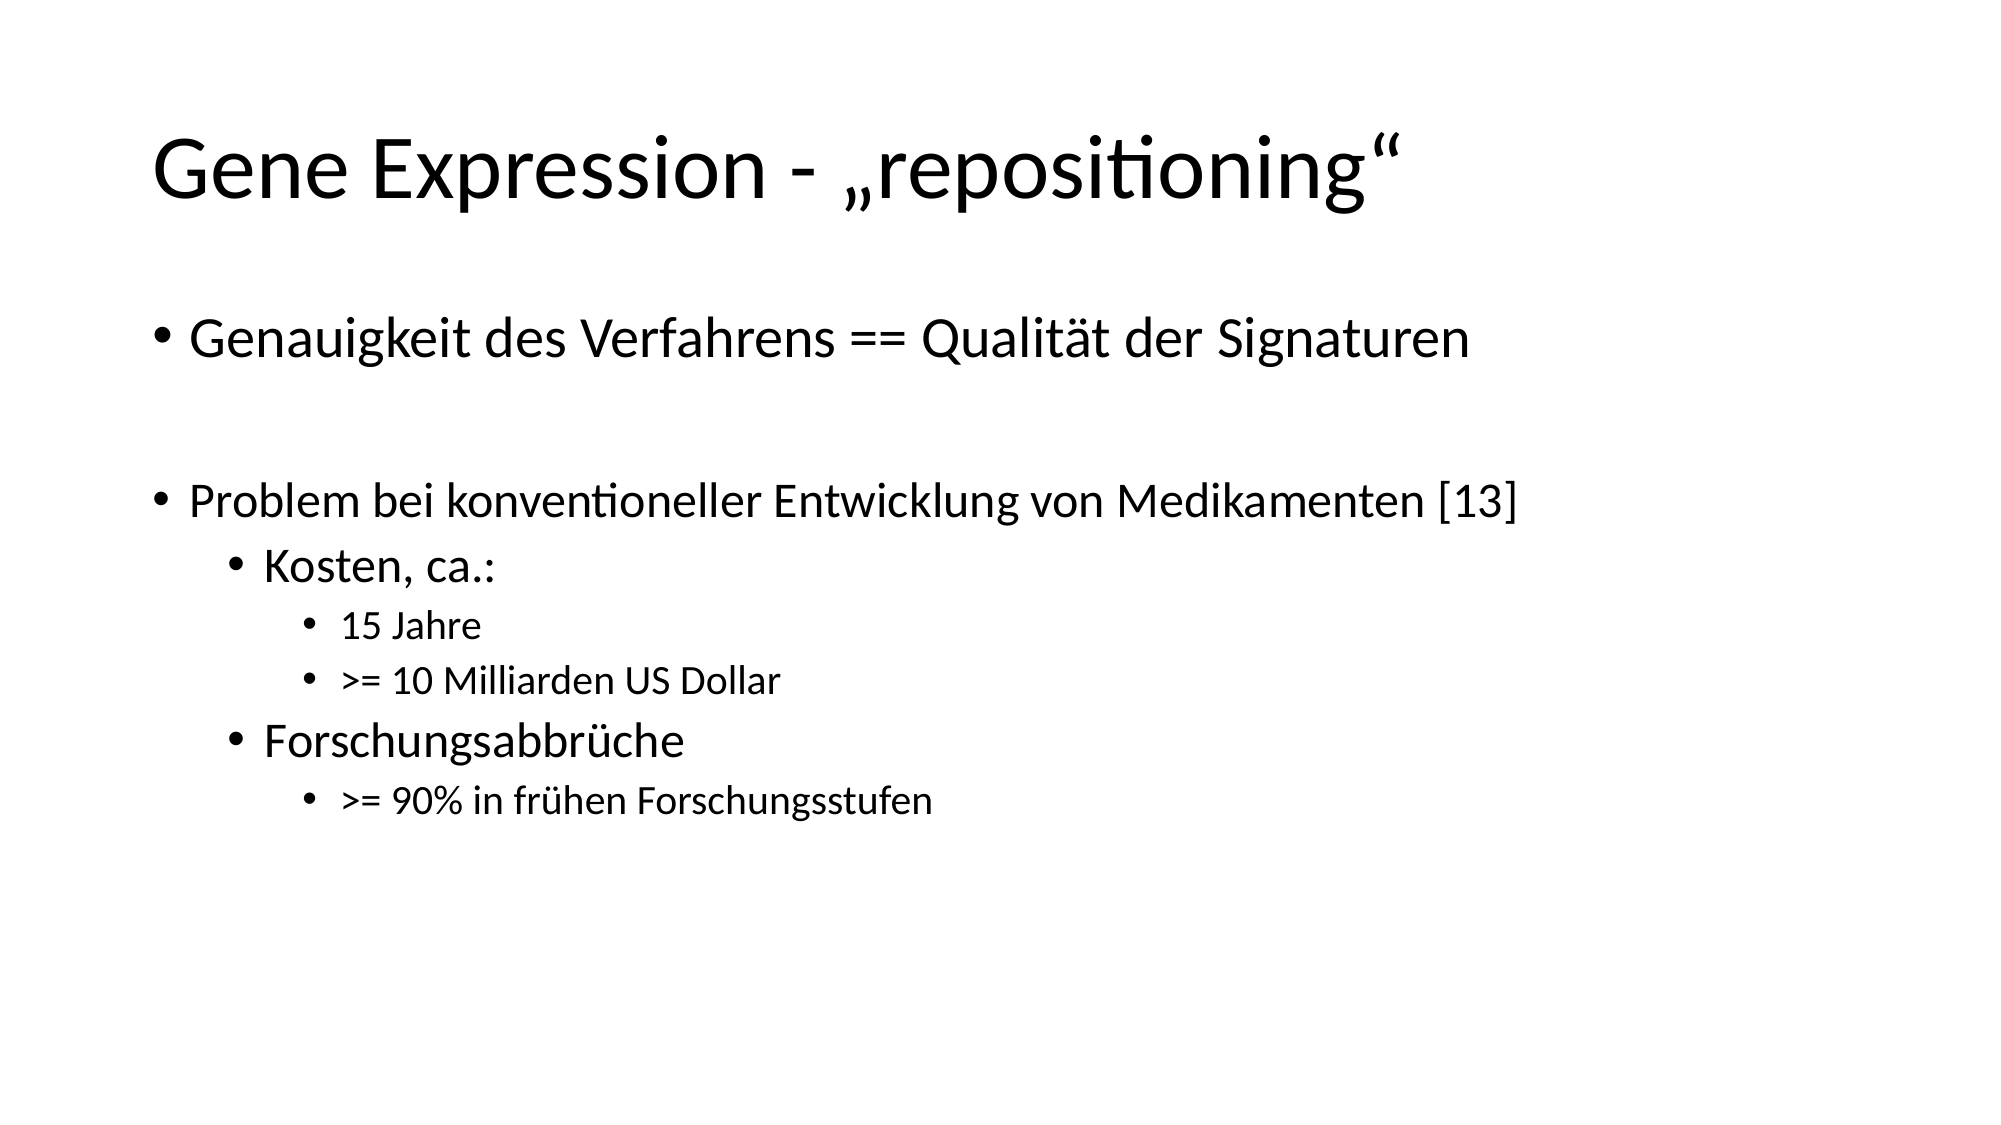

# Gene Expression - „repositioning“
Genauigkeit des Verfahrens == Qualität der Signaturen

Problem bei konventioneller Entwicklung von Medikamenten [13]
Kosten, ca.:
15 Jahre
>= 10 Milliarden US Dollar
Forschungsabbrüche
>= 90% in frühen Forschungsstufen